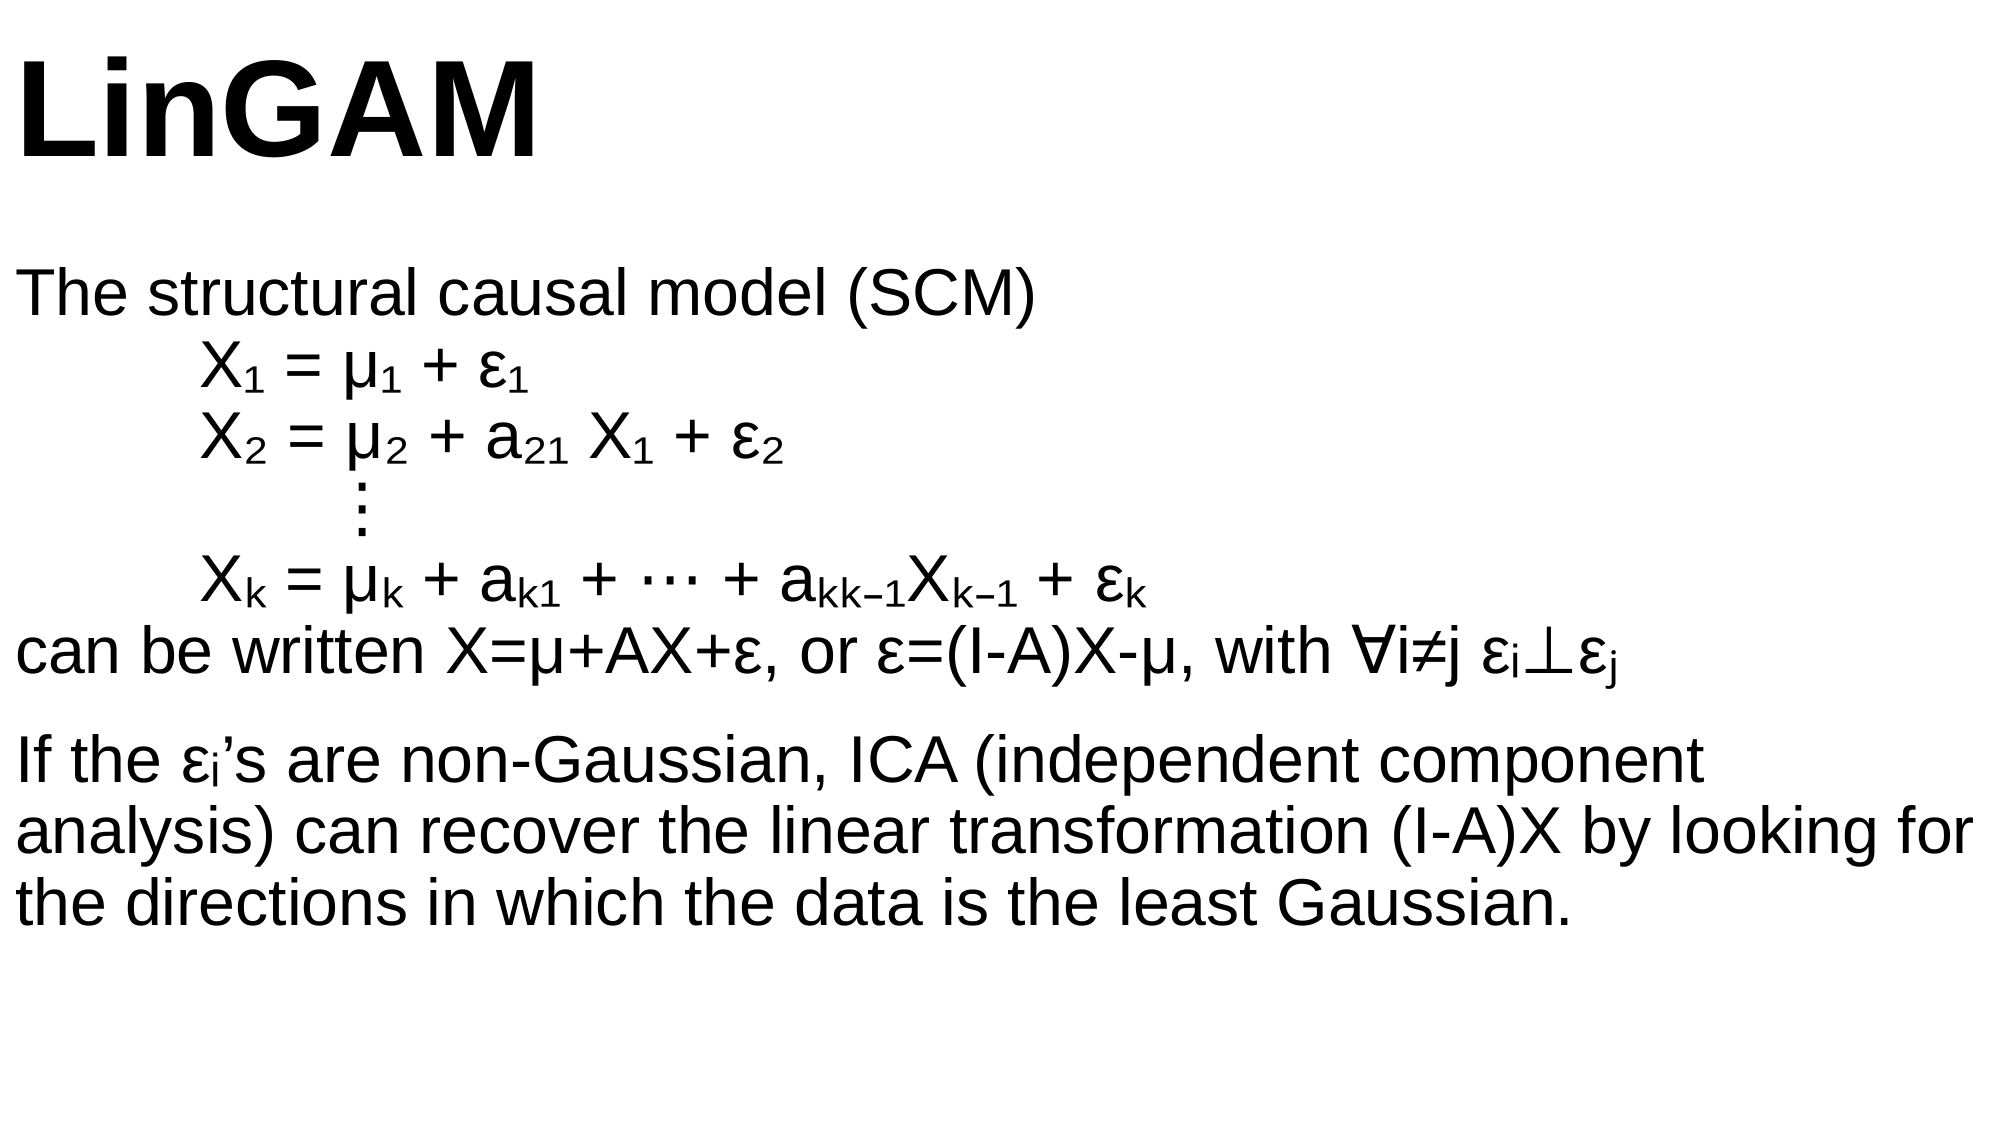

# LinGAM
The structural causal model (SCM)
          X₁ = μ₁ + ε₁
          X₂ = μ₂ + a₂₁ X₁ + ε₂
                 ⋮
          Xₖ = μₖ + aₖ₁ + ⋯ + aₖₖ₋₁Xₖ₋₁ + εₖ
can be written X=μ+AX+ε, or ε=(I-A)X-μ, with ∀i≠j εᵢ⊥εⱼ
If the εᵢ’s are non-Gaussian, ICA (independent component analysis) can recover the linear transformation (I-A)X by looking for the directions in which the data is the least Gaussian.